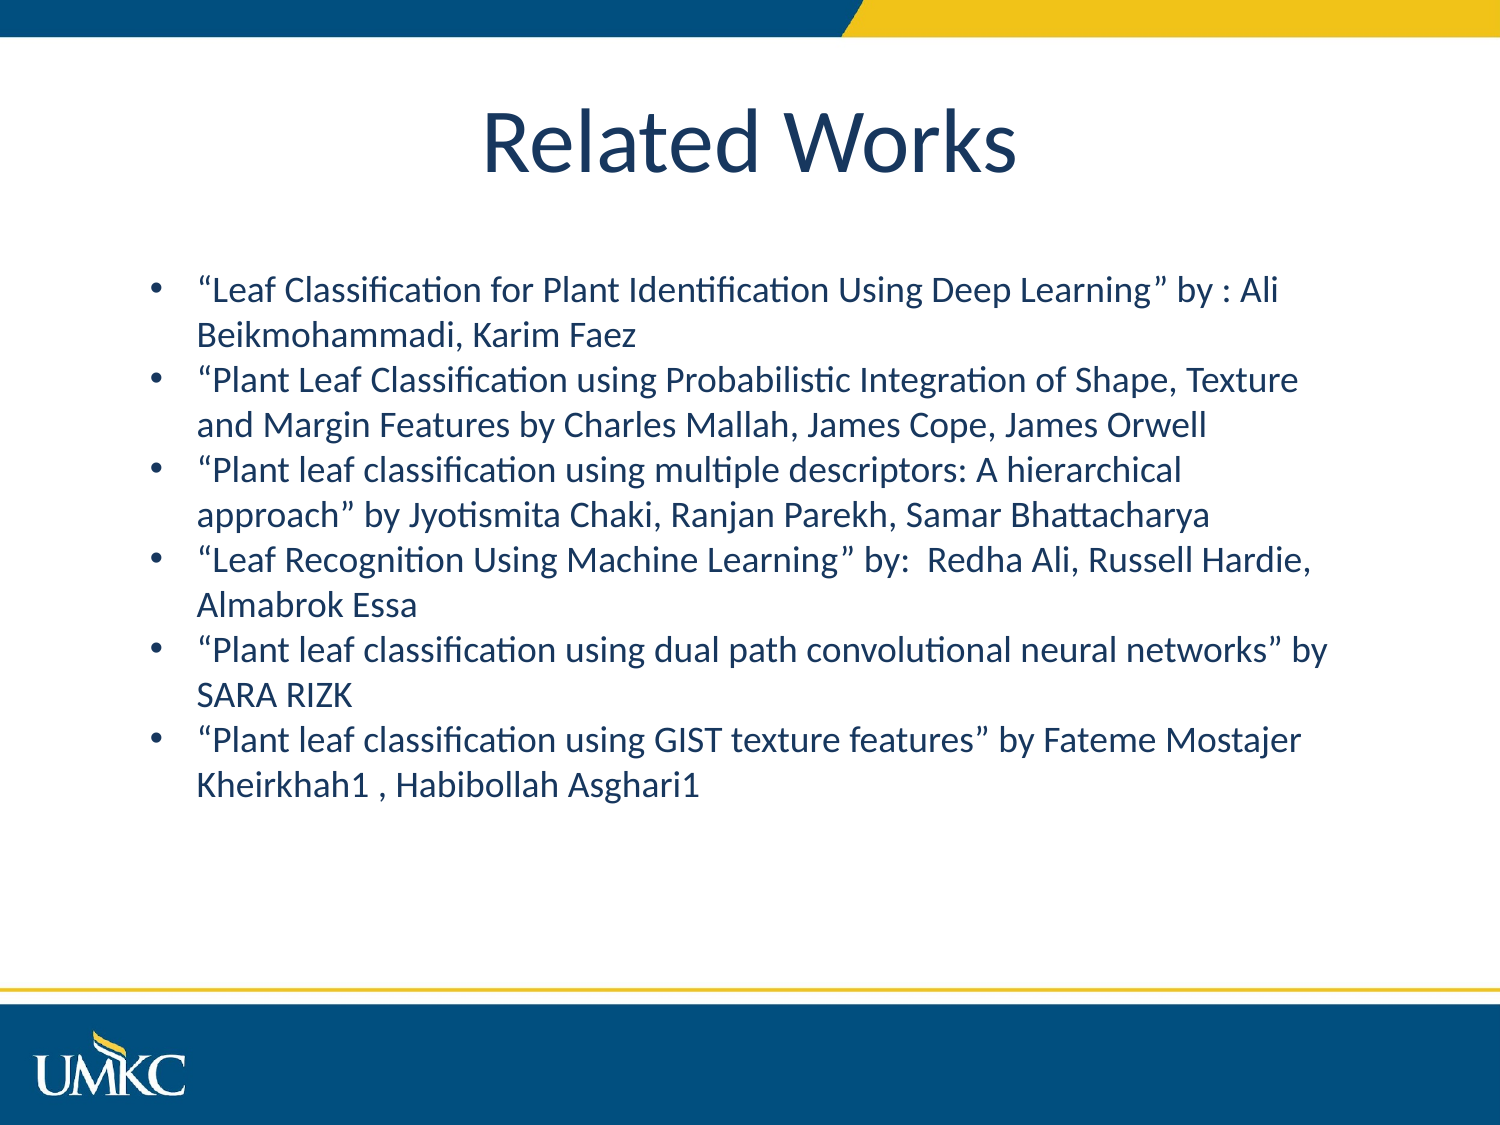

Related Works
“Leaf Classification for Plant Identification Using Deep Learning” by : Ali Beikmohammadi, Karim Faez
“Plant Leaf Classification using Probabilistic Integration of Shape, Texture and Margin Features by Charles Mallah, James Cope, James Orwell
“Plant leaf classification using multiple descriptors: A hierarchical approach” by Jyotismita Chaki, Ranjan Parekh, Samar Bhattacharya
“Leaf Recognition Using Machine Learning” by:  Redha Ali, Russell Hardie, Almabrok Essa
“Plant leaf classification using dual path convolutional neural networks” by SARA RIZK
“Plant leaf classification using GIST texture features” by Fateme Mostajer Kheirkhah1 , Habibollah Asghari1